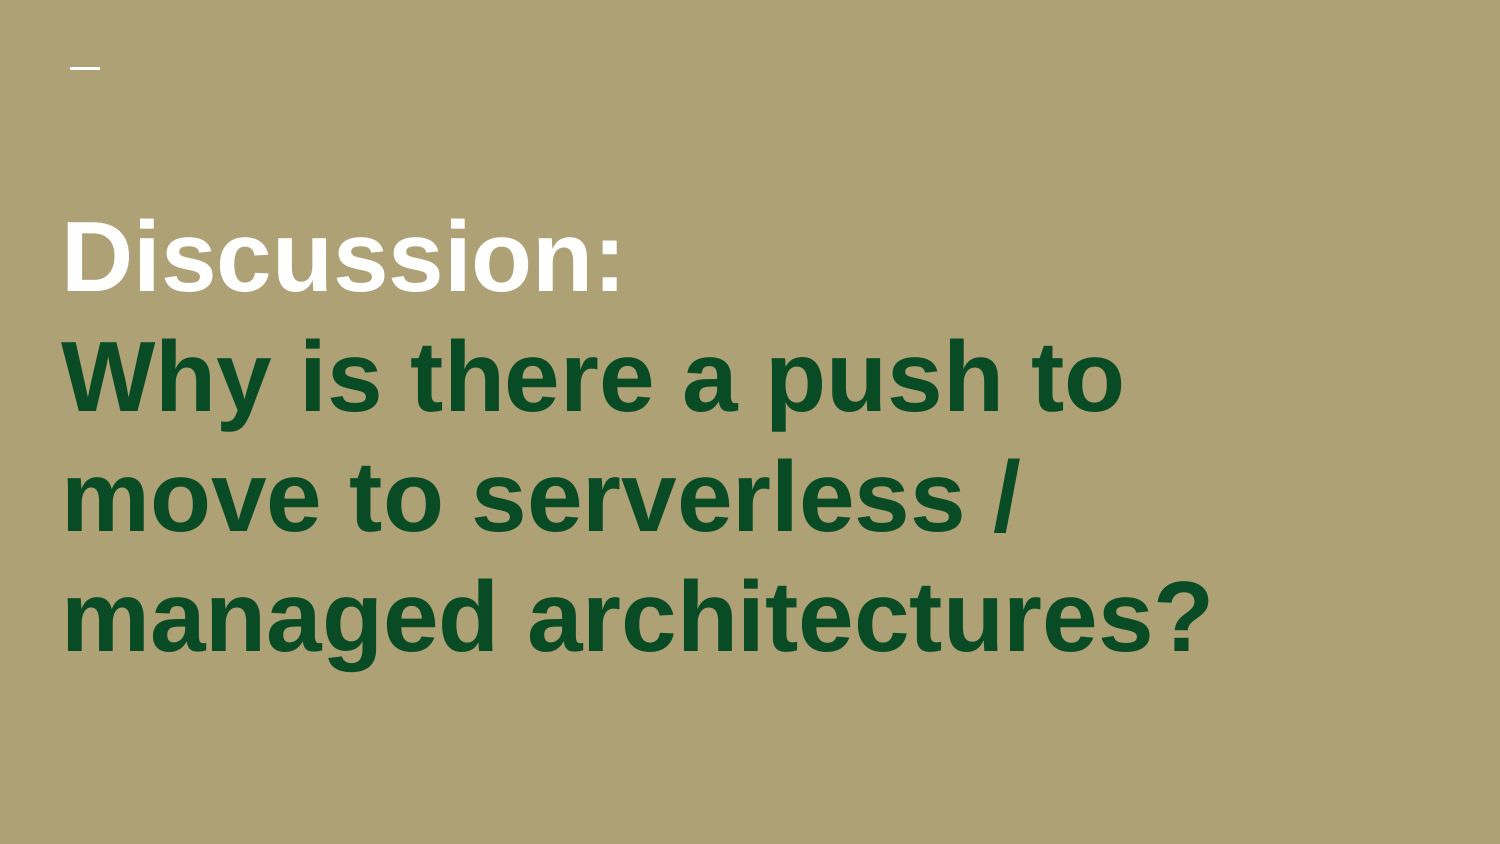

# Discussion: Why is there a push to move to serverless / managed architectures?